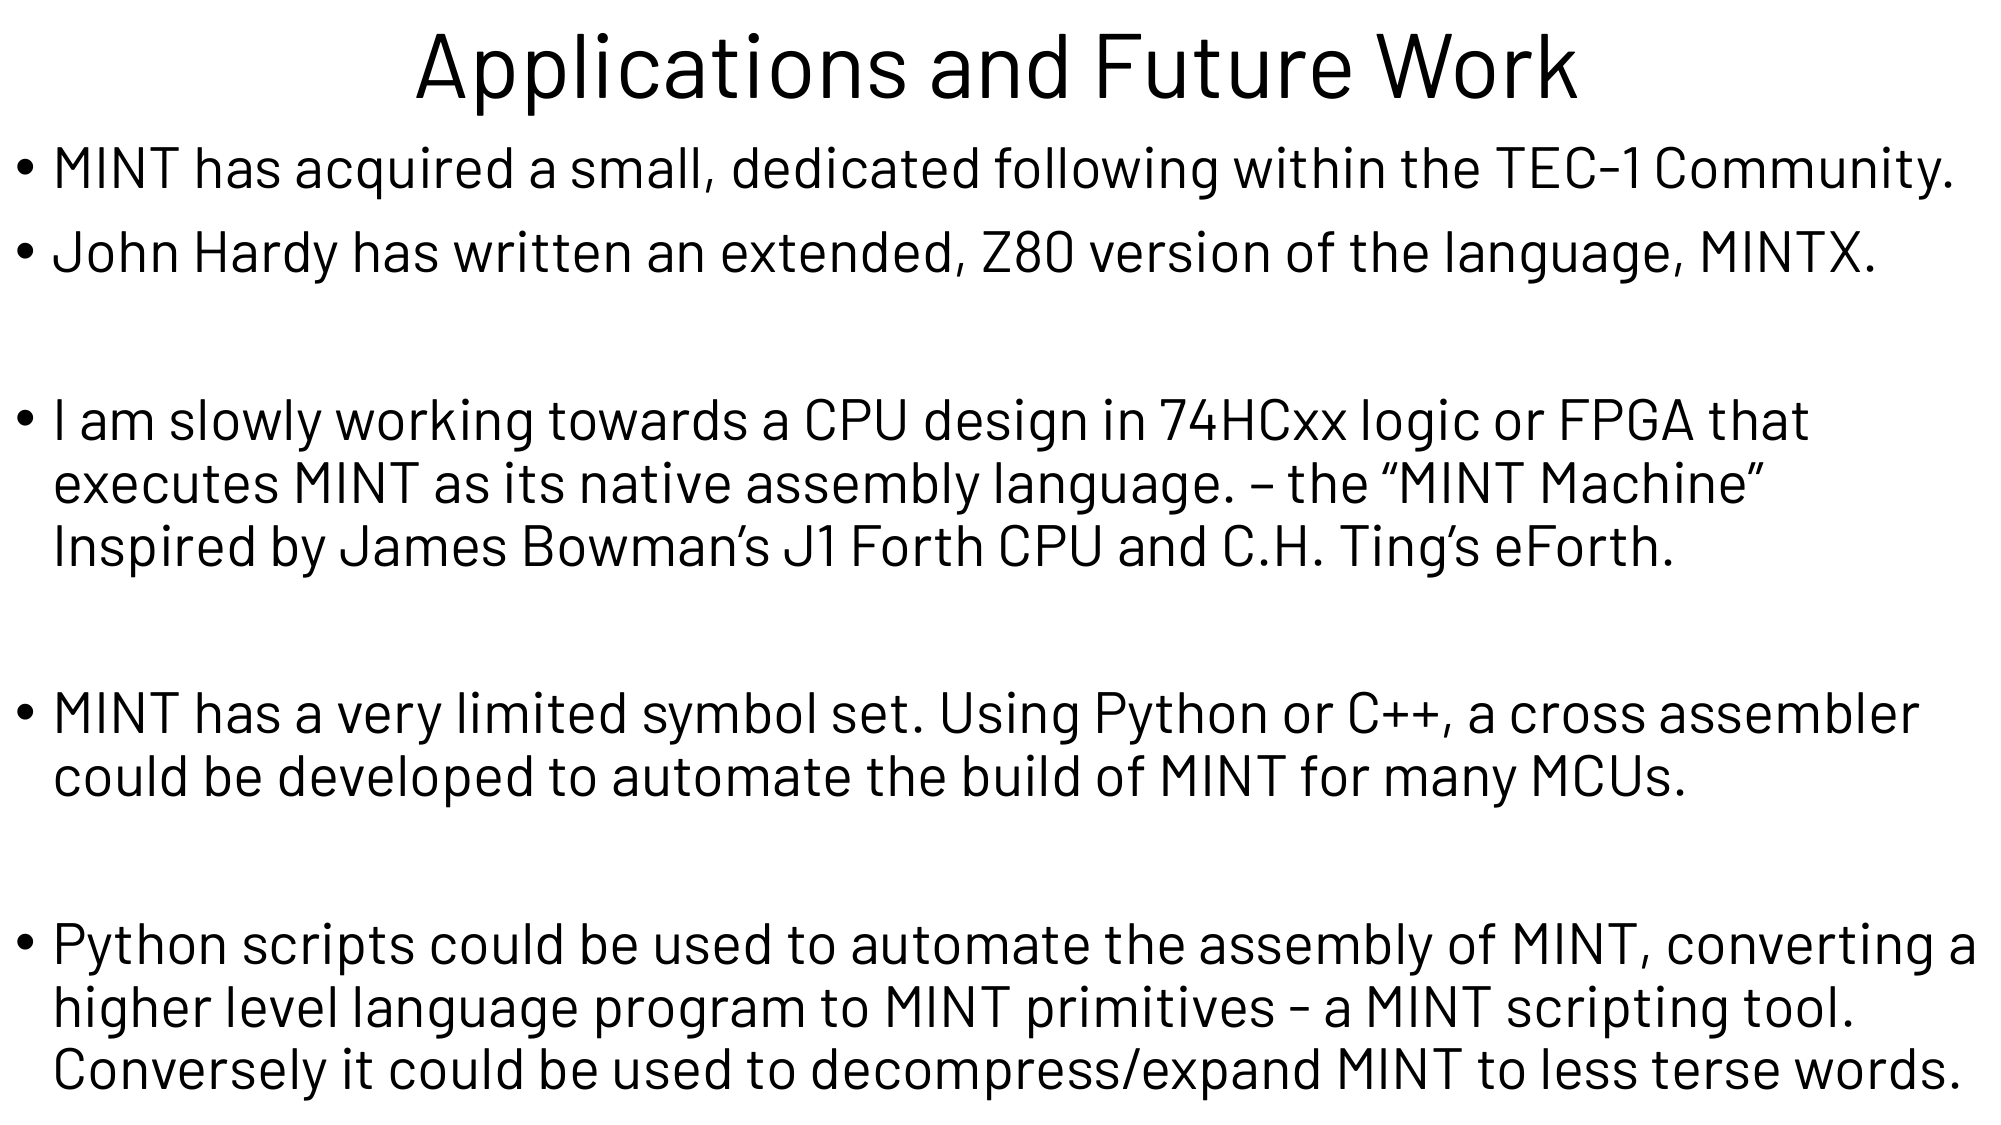

# Applications and Future Work
MINT has acquired a small, dedicated following within the TEC-1 Community.
John Hardy has written an extended, Z80 version of the language, MINTX.

I am slowly working towards a CPU design in 74HCxx logic or FPGA that executes MINT as its native assembly language. – the “MINT Machine”
Inspired by James Bowman’s J1 Forth CPU and C.H. Ting’s eForth.

MINT has a very limited symbol set. Using Python or C++, a cross assembler could be developed to automate the build of MINT for many MCUs.

Python scripts could be used to automate the assembly of MINT, converting a higher level language program to MINT primitives - a MINT scripting tool.  Conversely it could be used to decompress/expand MINT to less terse words.